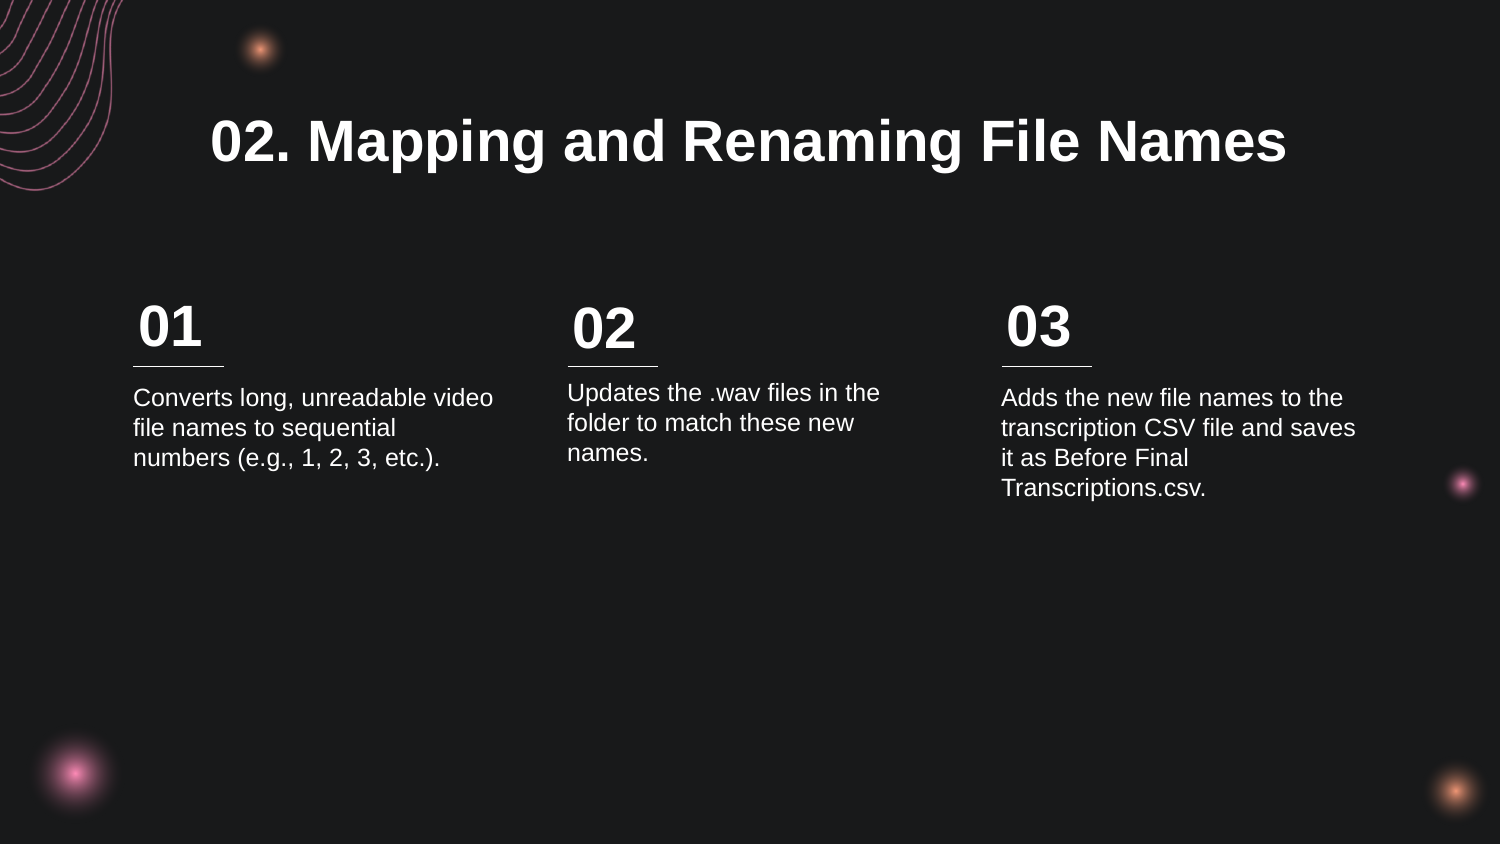

# 02. Mapping and Renaming File Names
01
03
02
Converts long, unreadable video file names to sequential numbers (e.g., 1, 2, 3, etc.).
Adds the new file names to the transcription CSV file and saves it as Before Final Transcriptions.csv.
Updates the .wav files in the folder to match these new names.